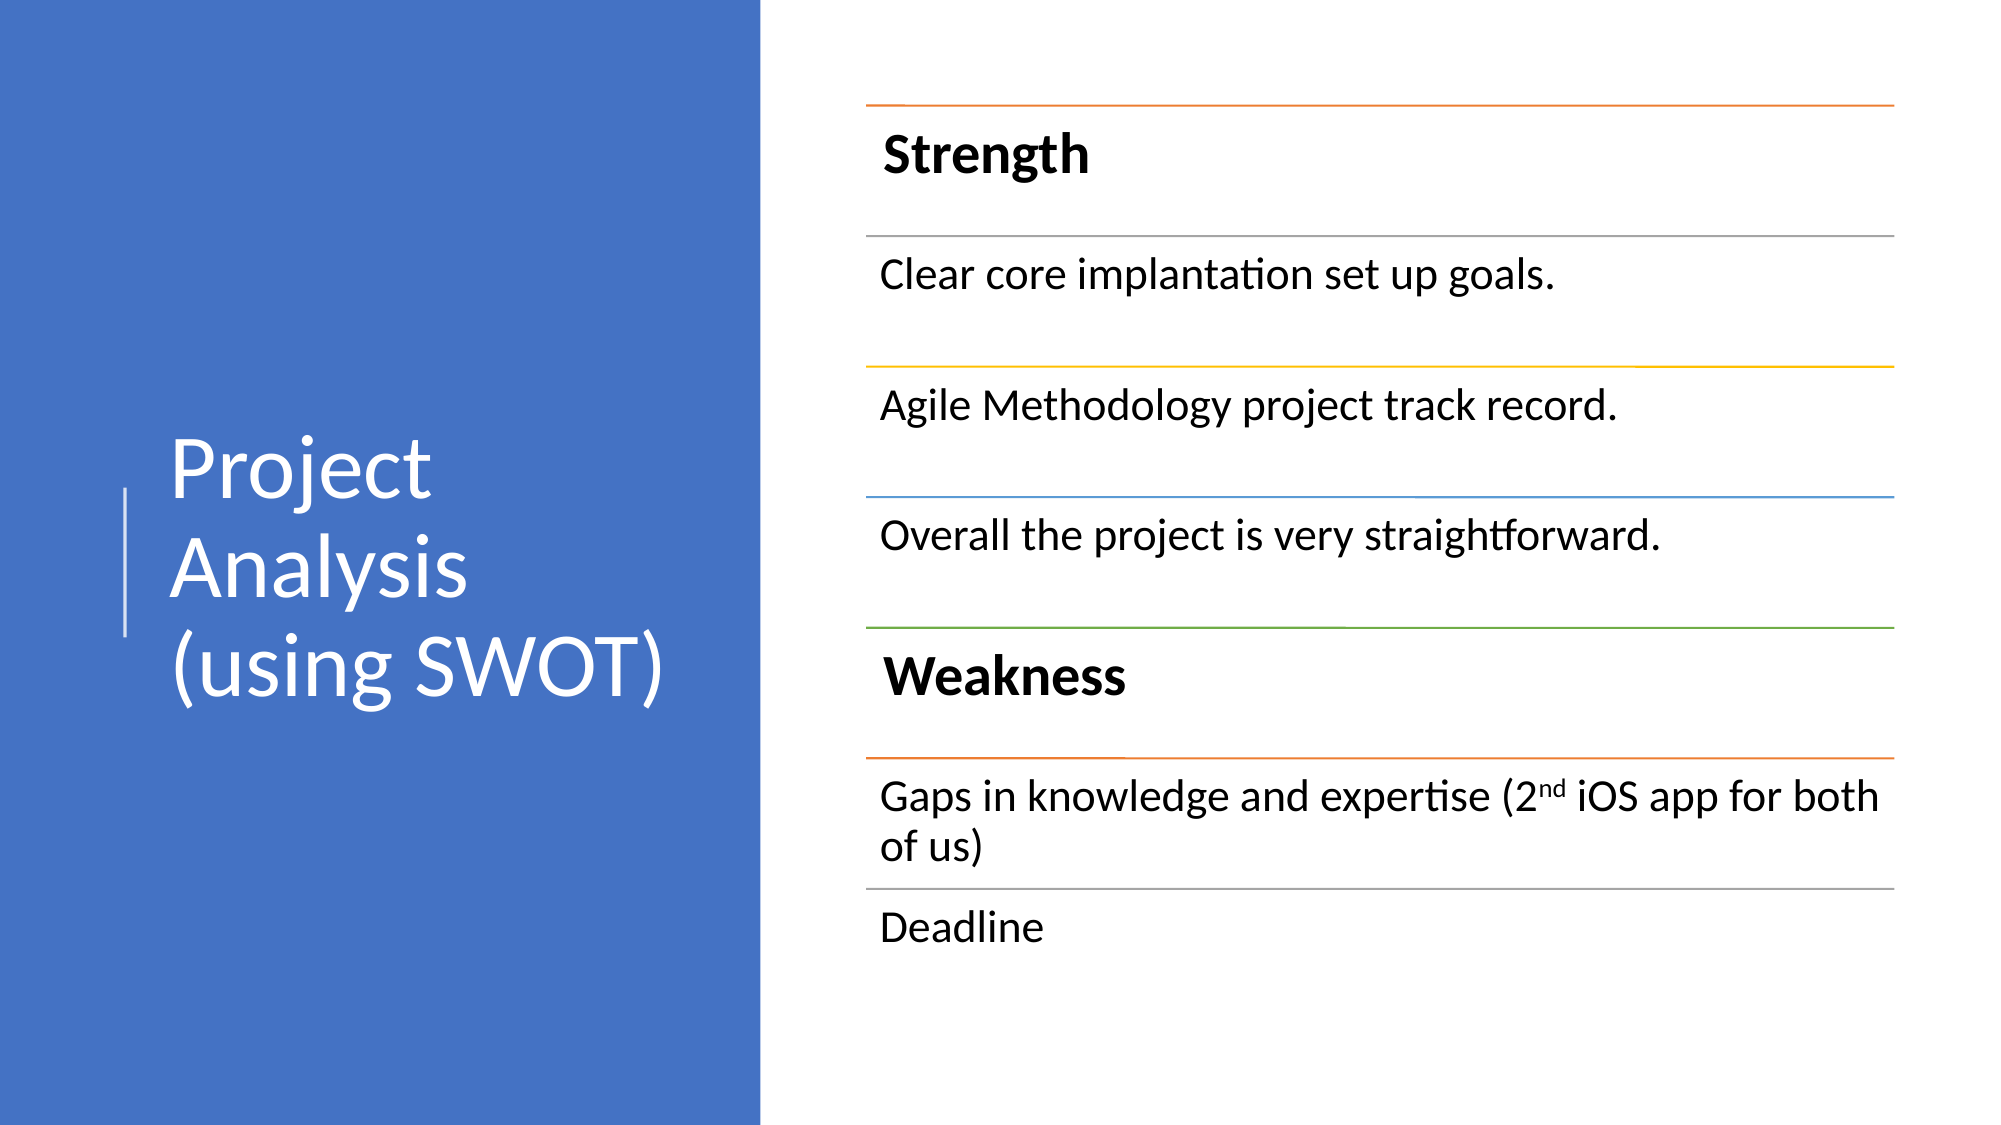

Strength
Clear core implantation set up goals.
Agile Methodology project track record.
Overall the project is very straightforward.
Weakness
Gaps in knowledge and expertise (2nd iOS app for both of us)
Deadline
# Project Analysis (using SWOT)